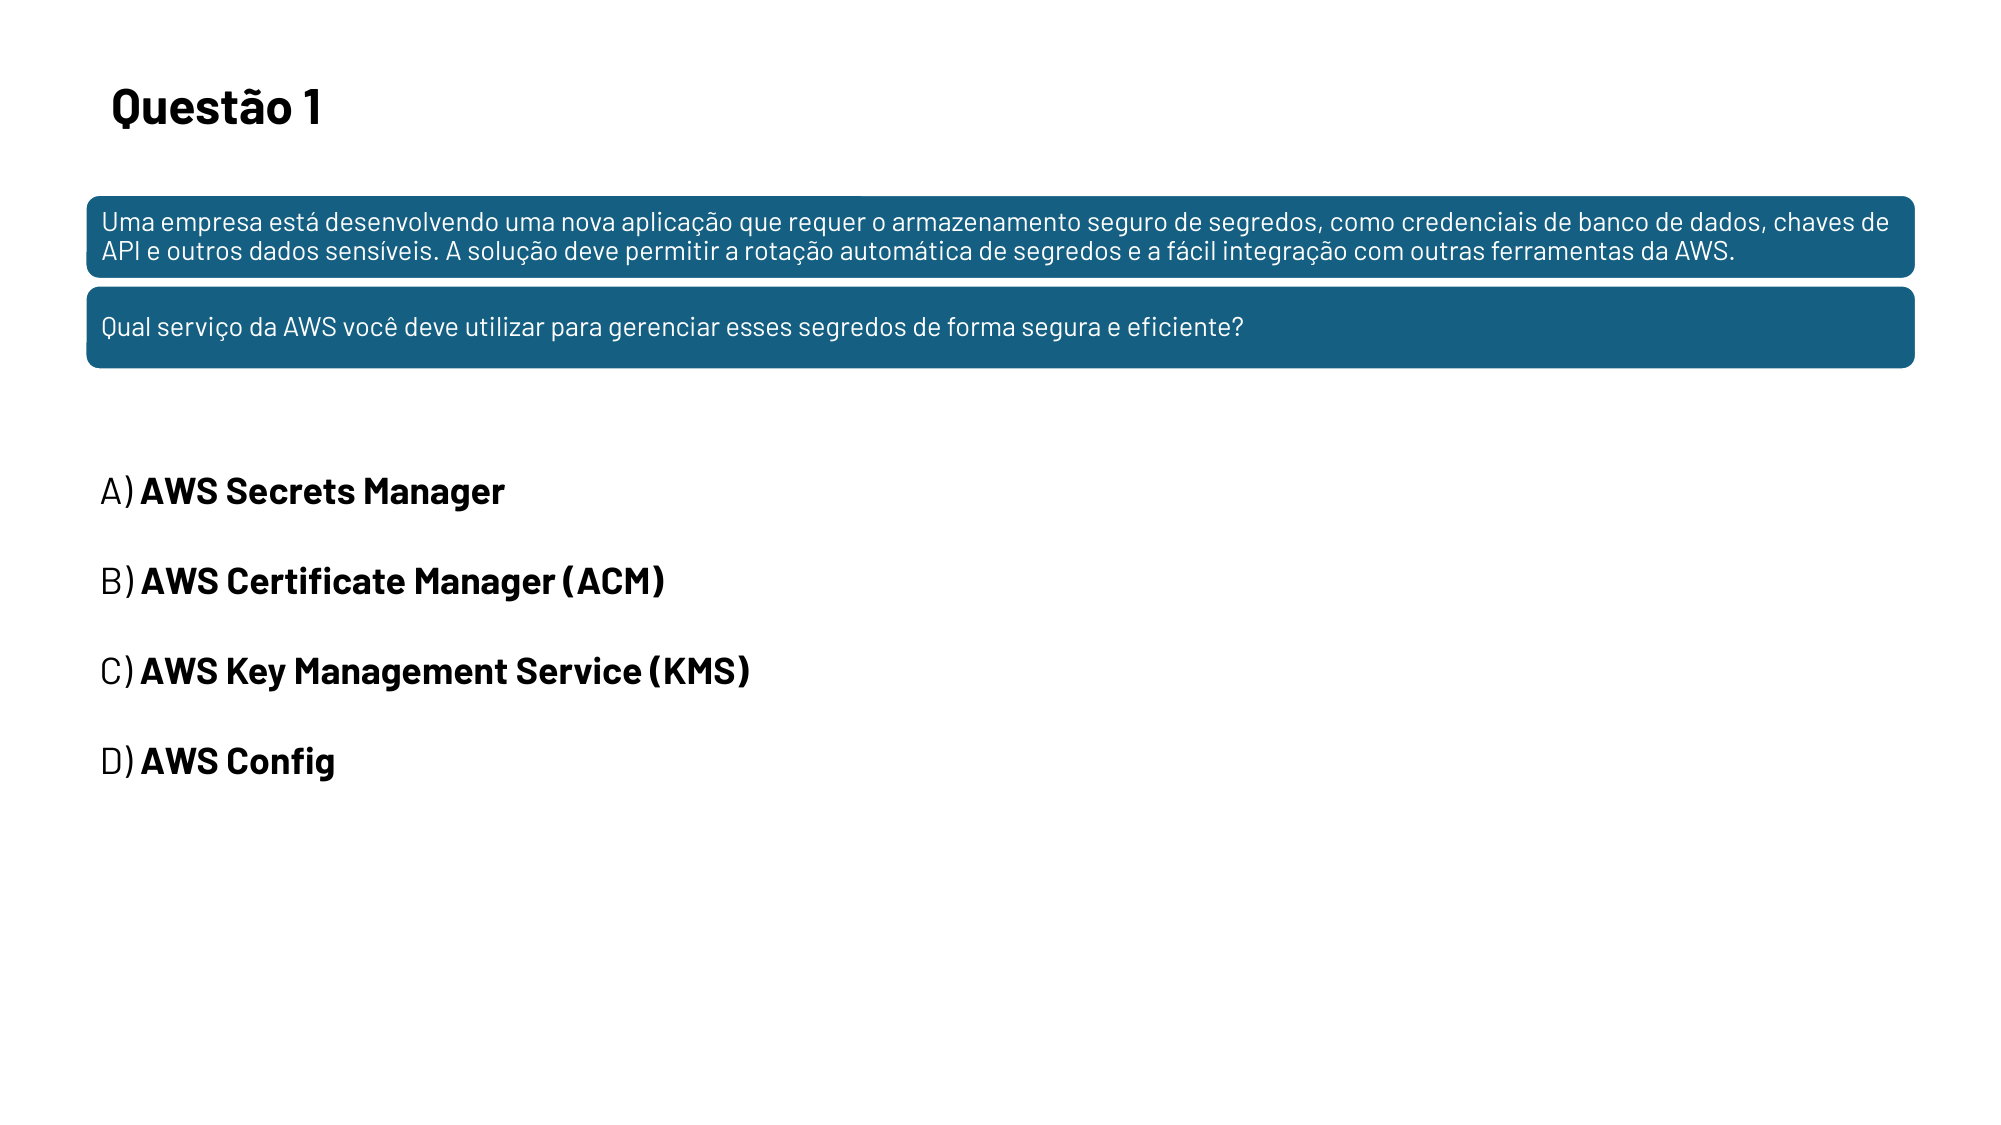

Questão 1
Uma empresa está desenvolvendo uma nova aplicação que requer o armazenamento seguro de segredos, como credenciais de banco de dados, chaves de API e outros dados sensíveis. A solução deve permitir a rotação automática de segredos e a fácil integração com outras ferramentas da AWS.
Qual serviço da AWS você deve utilizar para gerenciar esses segredos de forma segura e eficiente?
A) AWS Secrets Manager

B) AWS Certificate Manager (ACM)

C) AWS Key Management Service (KMS)

D) AWS Config